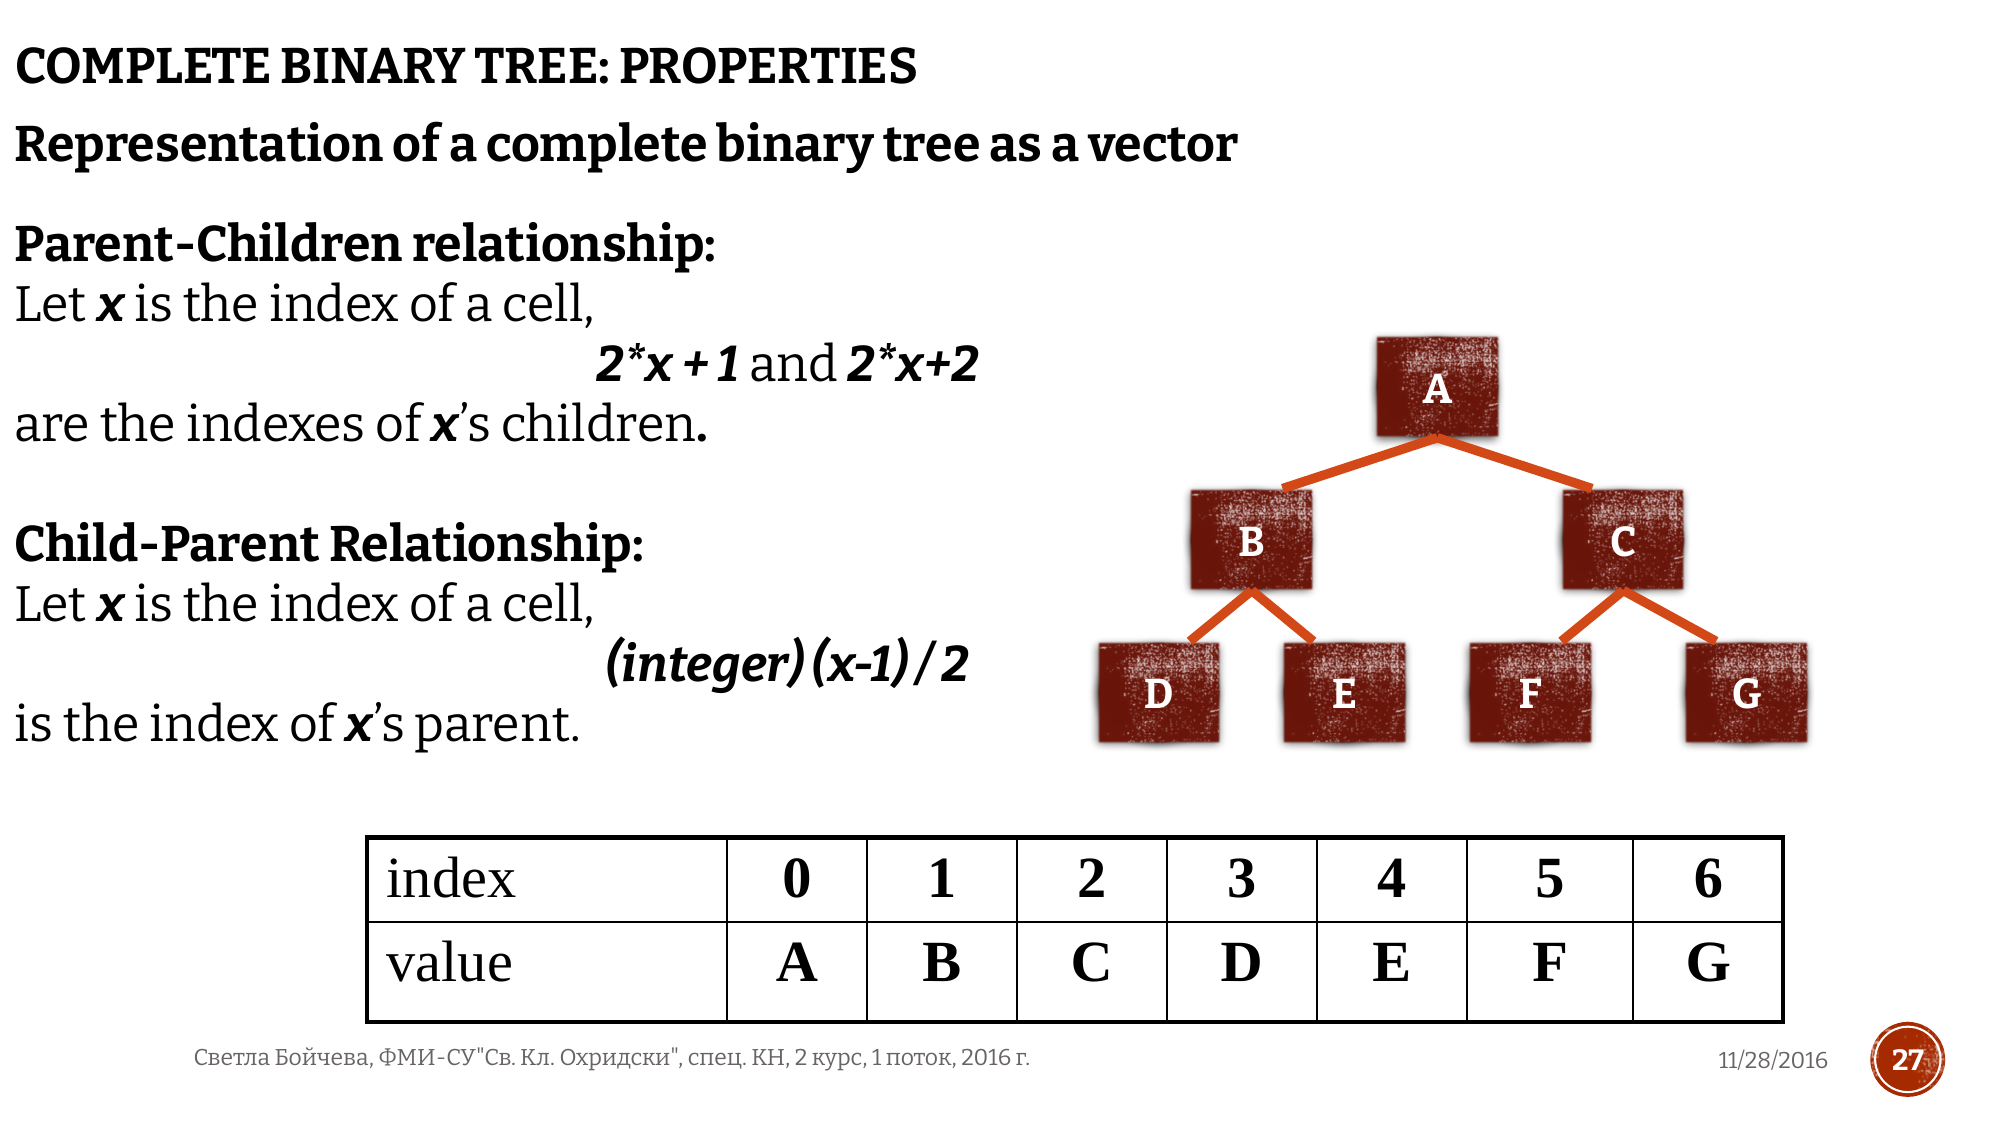

# Complete Binary Tree: properties
Representation of a complete binary tree as a vector

Parent-Children relationship:
Let x is the index of a cell,
2*x + 1 and 2*x+2
are the indexes of x’s children.

Child-Parent Relationship:
Let x is the index of a cell,
(integer) (x-1) / 2
is the index of x’s parent.

A

B

C

D

E

F

G
| index | 0 | 1 | 2 | 3 | 4 | 5 | 6 |
| --- | --- | --- | --- | --- | --- | --- | --- |
| value | A | B | C | D | E | F | G |
Светла Бойчева, ФМИ-СУ"Св. Кл. Охридски", спец. КН, 2 курс, 1 поток, 2016 г.
11/28/2016
27